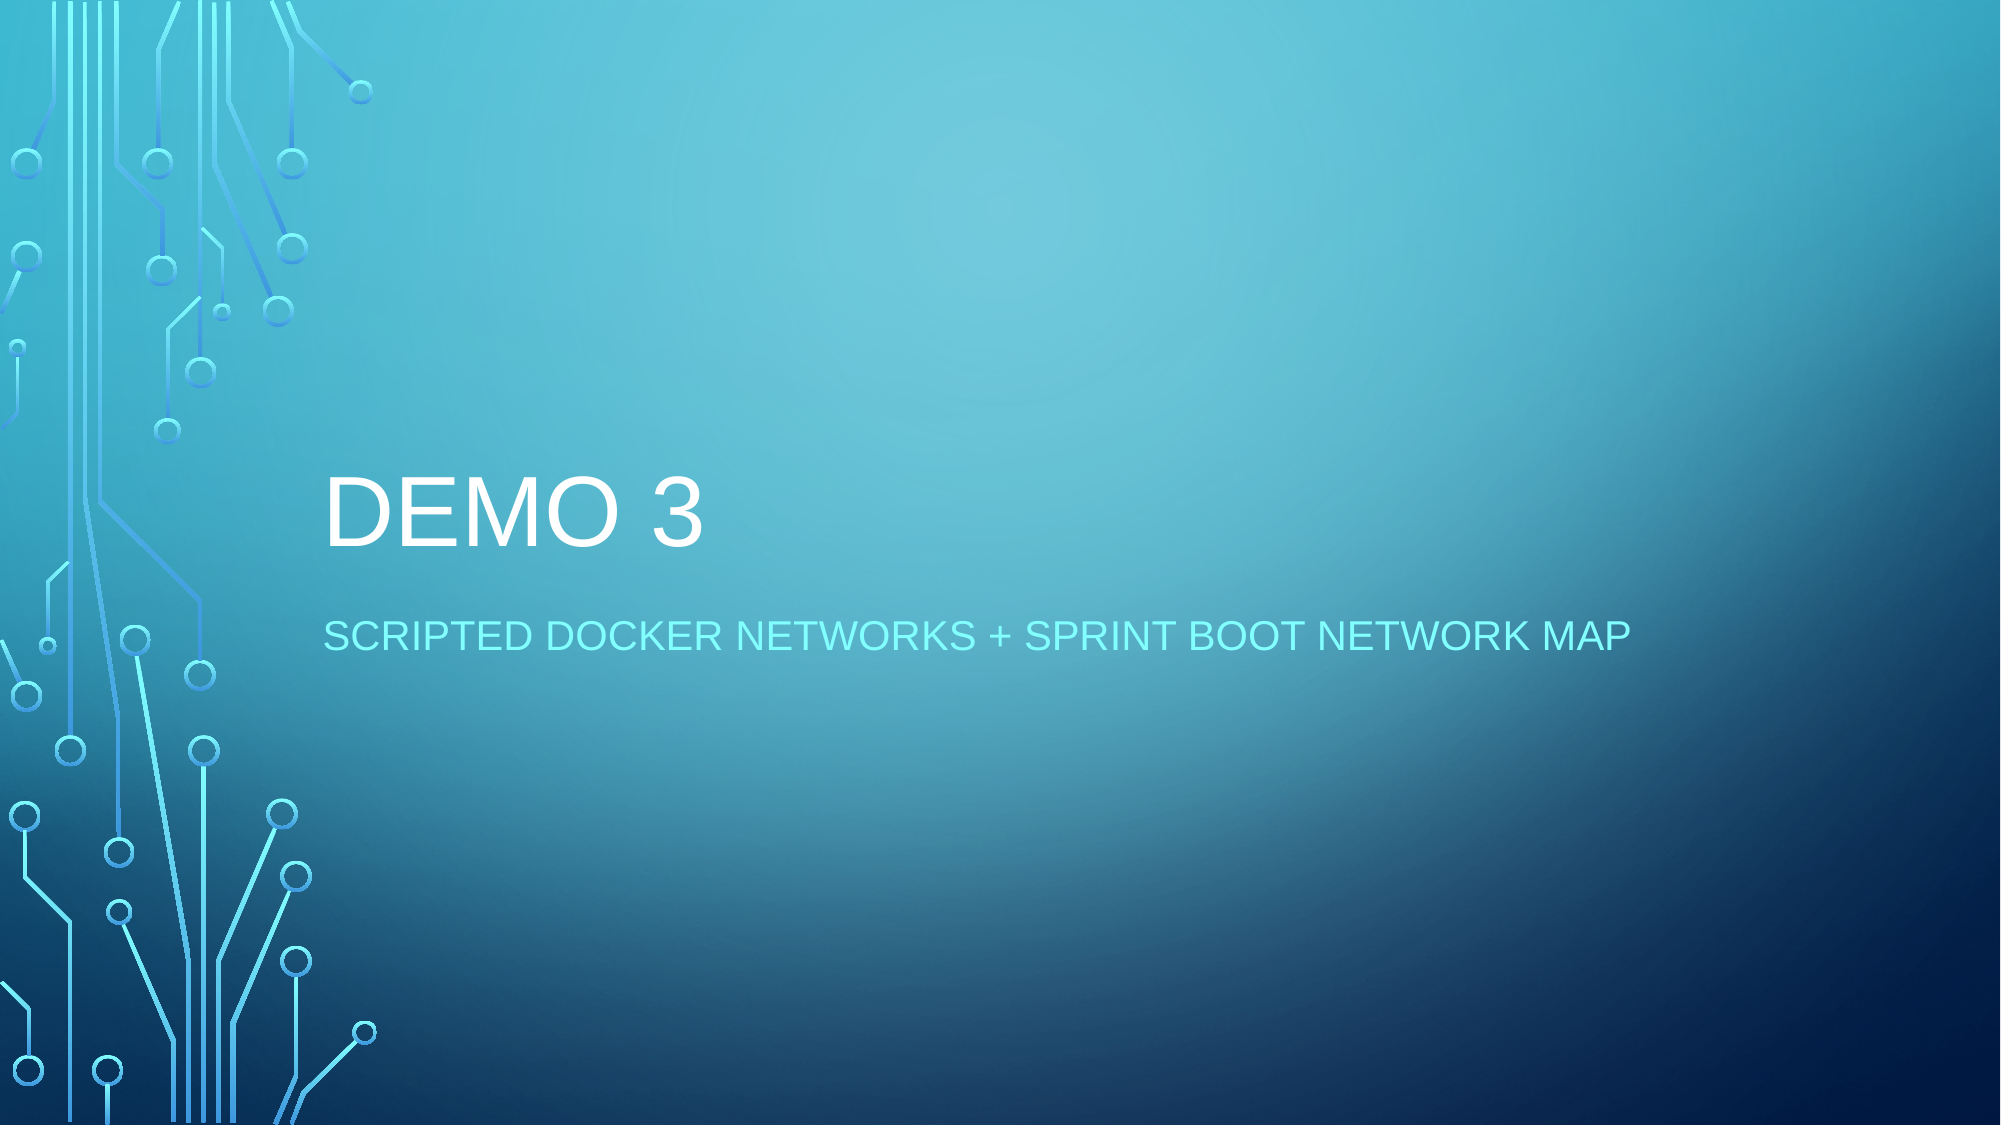

# DEMO 3
scripted DOCKER NETWORKS + SPRINT BOOT NETWORK MAP